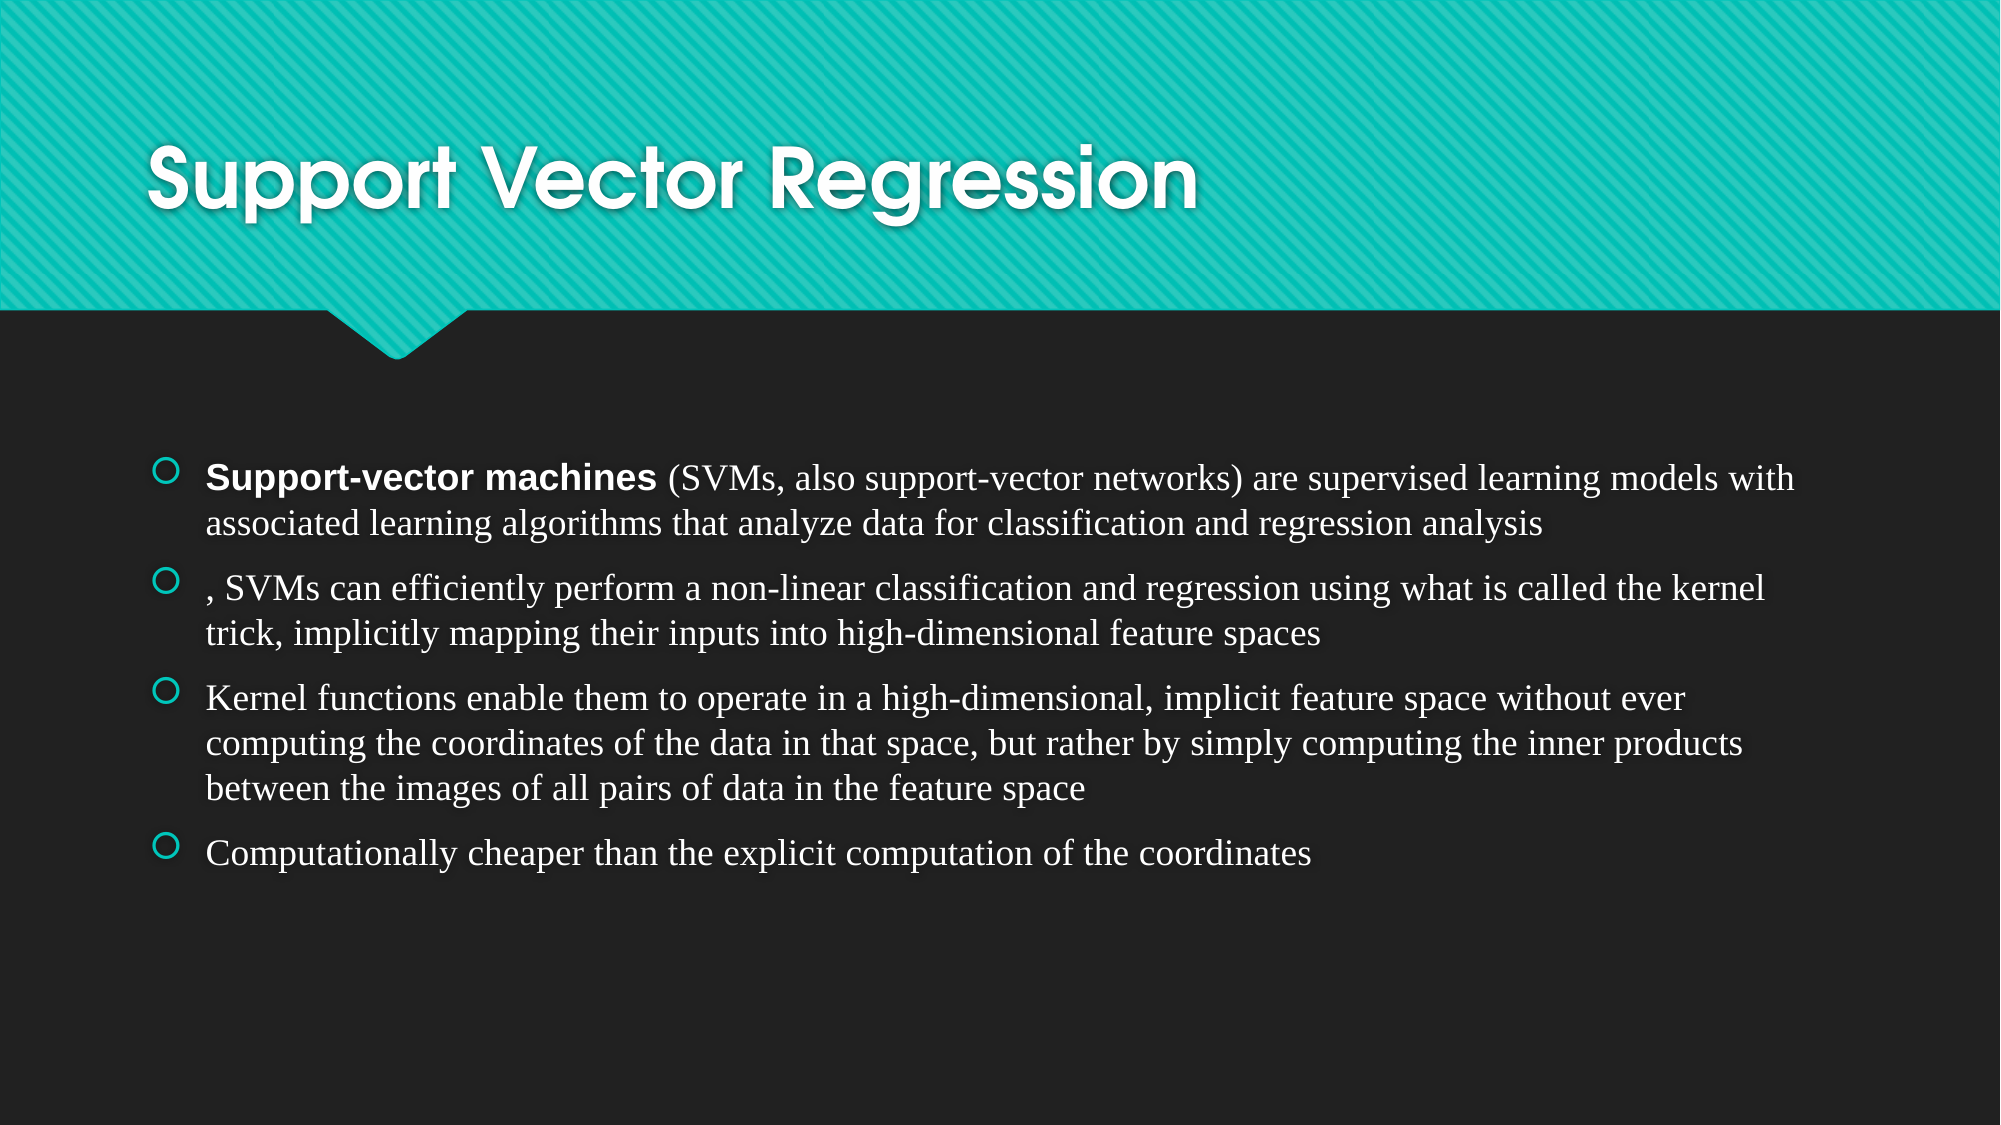

# Support Vector Regression
Support-vector machines (SVMs, also support-vector networks) are supervised learning models with associated learning algorithms that analyze data for classification and regression analysis
, SVMs can efficiently perform a non-linear classification and regression using what is called the kernel trick, implicitly mapping their inputs into high-dimensional feature spaces
Kernel functions enable them to operate in a high-dimensional, implicit feature space without ever computing the coordinates of the data in that space, but rather by simply computing the inner products between the images of all pairs of data in the feature space
Computationally cheaper than the explicit computation of the coordinates